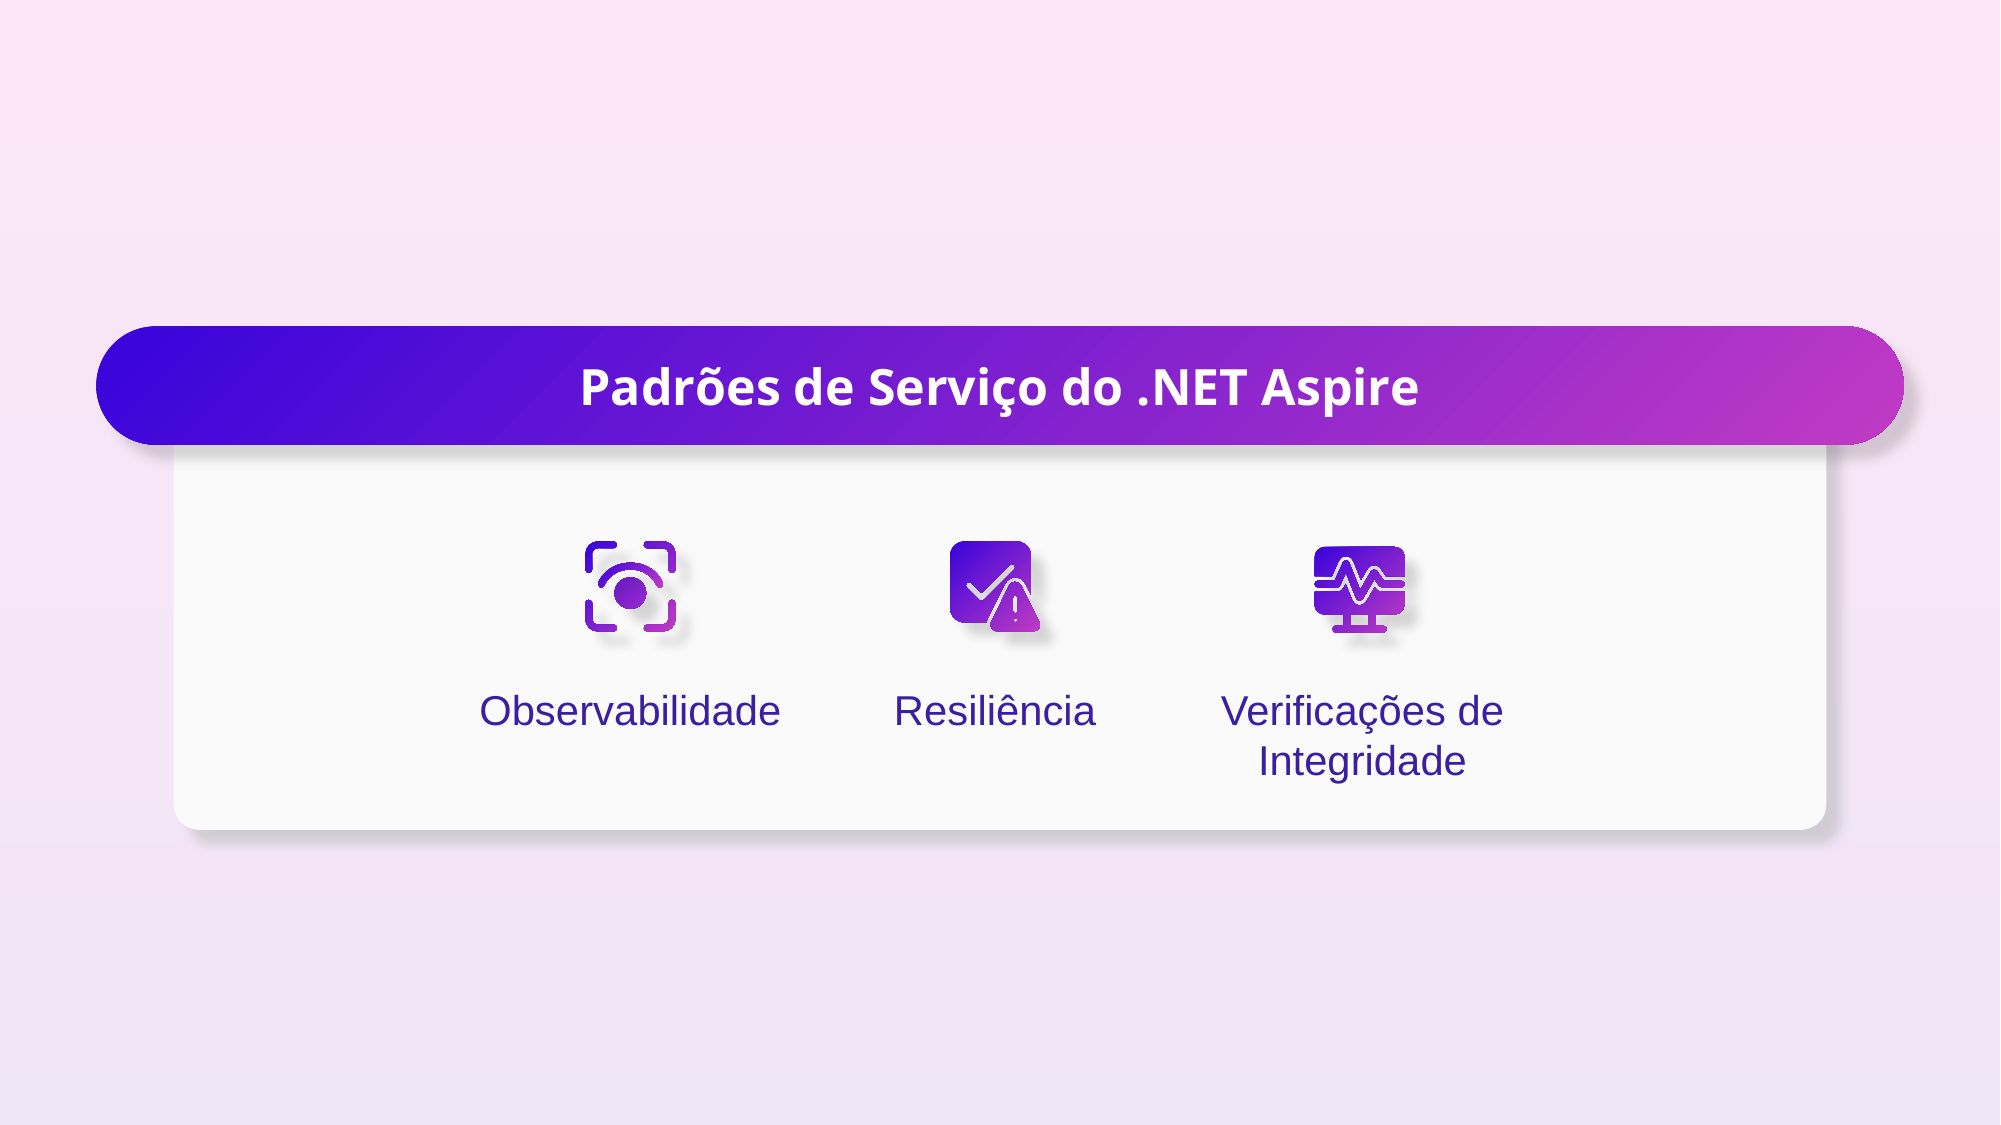

# Padrões Inteligentes – Visão geral
Padrões de Serviço do .NET Aspire

Observabilidade
Resiliência
Verificações de Integridade